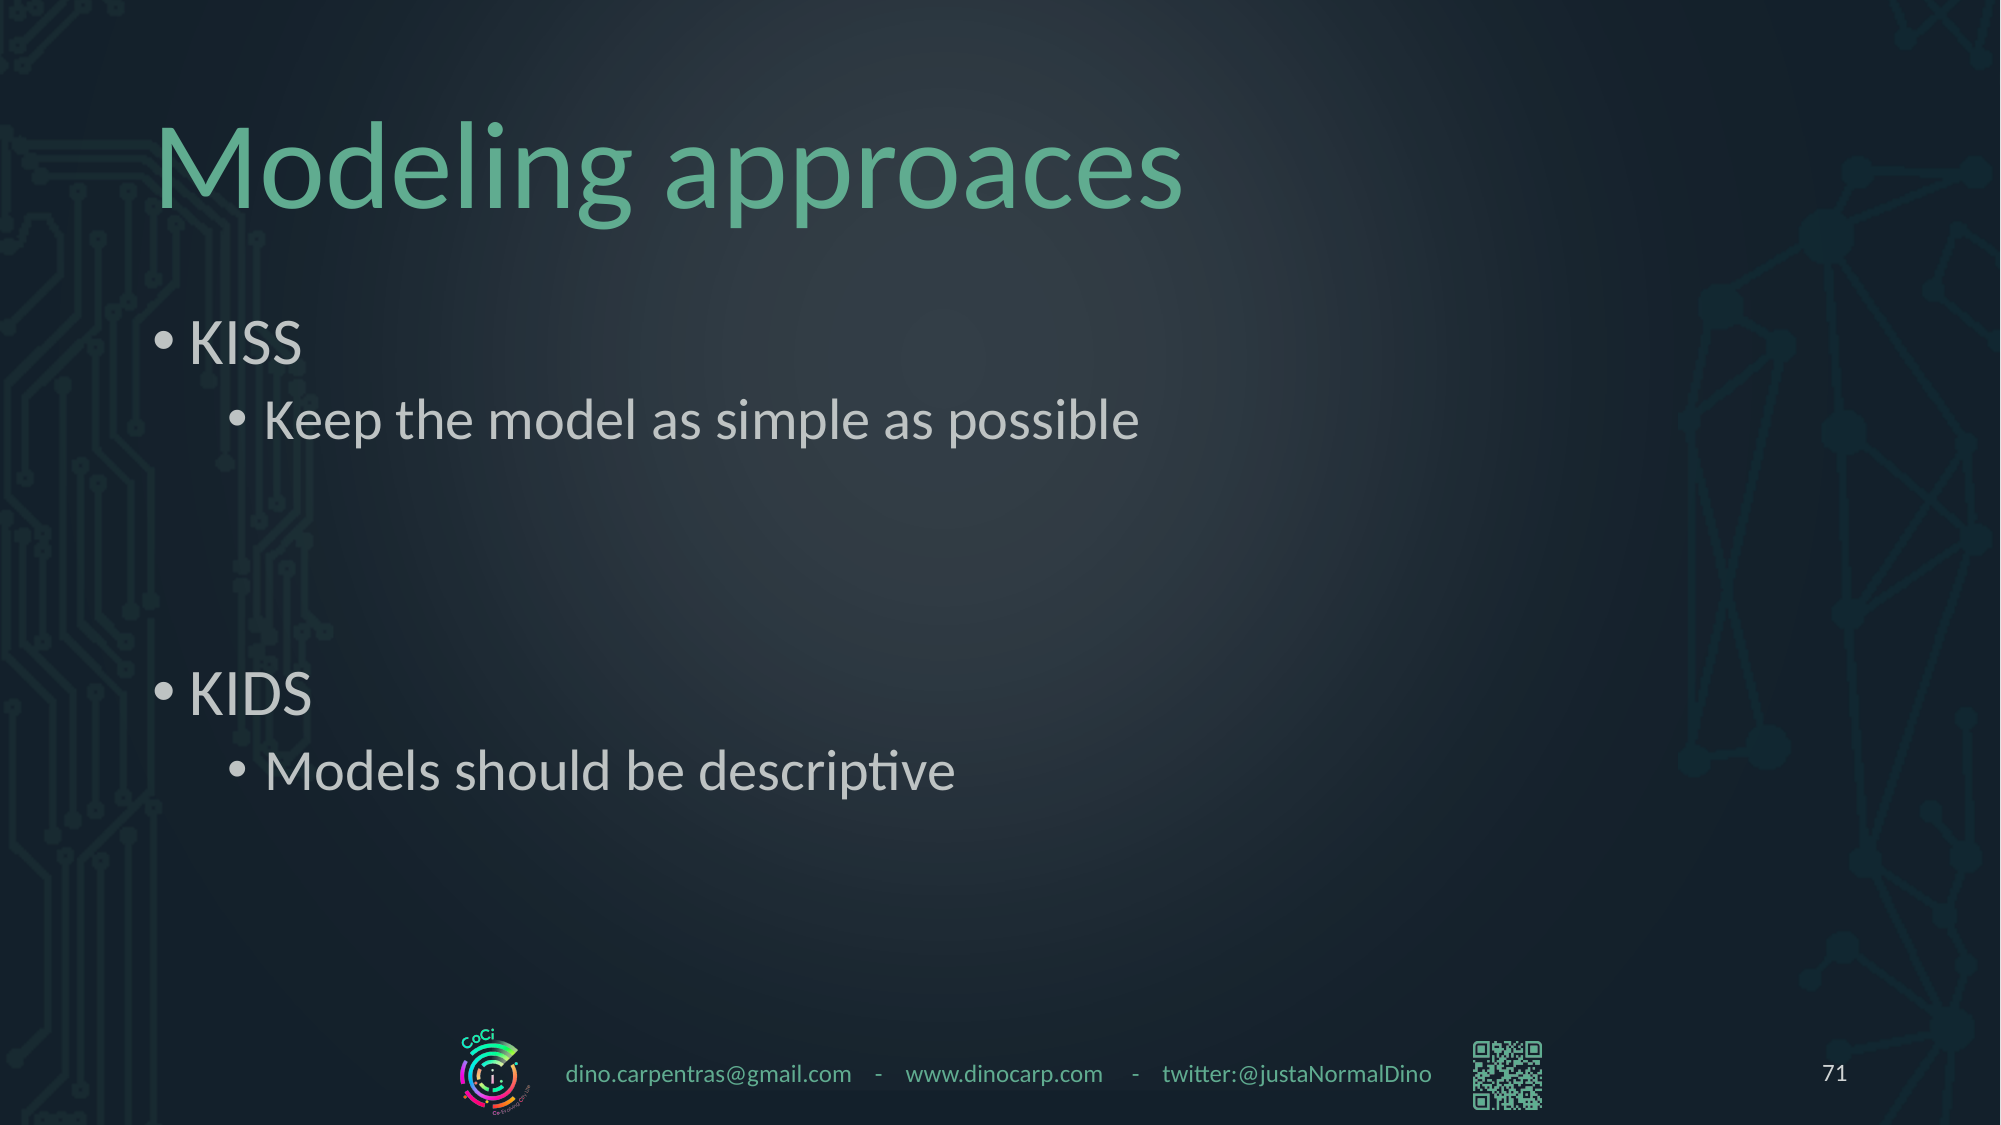

# Modeling approaces
KISS
Keep the model as simple as possible

KIDS
Models should be descriptive
71